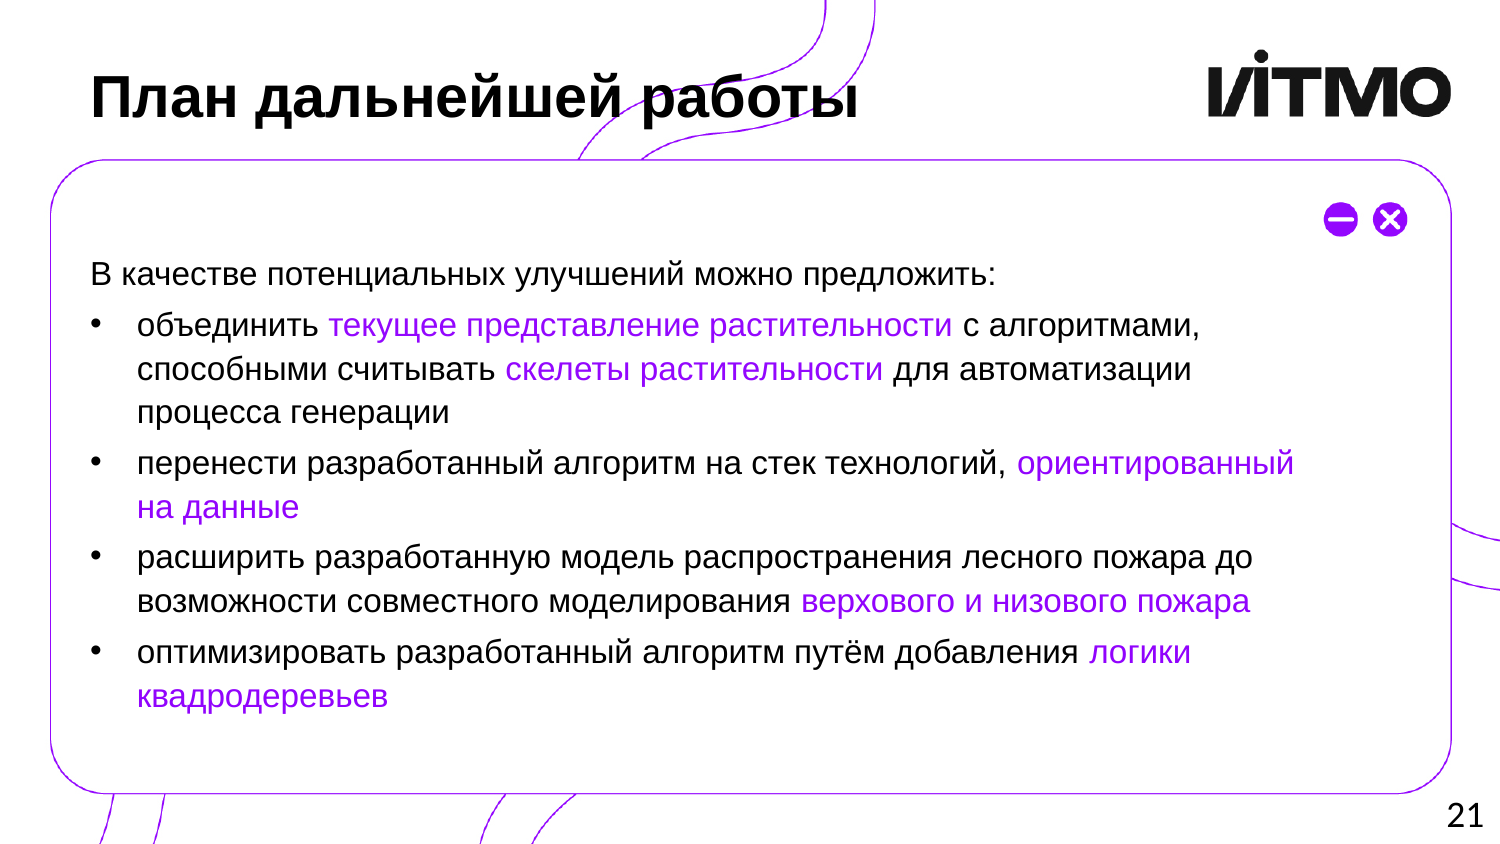

# План дальнейшей работы
В качестве потенциальных улучшений можно предложить:
объединить текущее представление растительности с алгоритмами, способными считывать скелеты растительности для автоматизации процесса генерации
перенести разработанный алгоритм на стек технологий, ориентированный на данные
расширить разработанную модель распространения лесного пожара до возможности совместного моделирования верхового и низового пожара
оптимизировать разработанный алгоритм путём добавления логики квадродеревьев
21